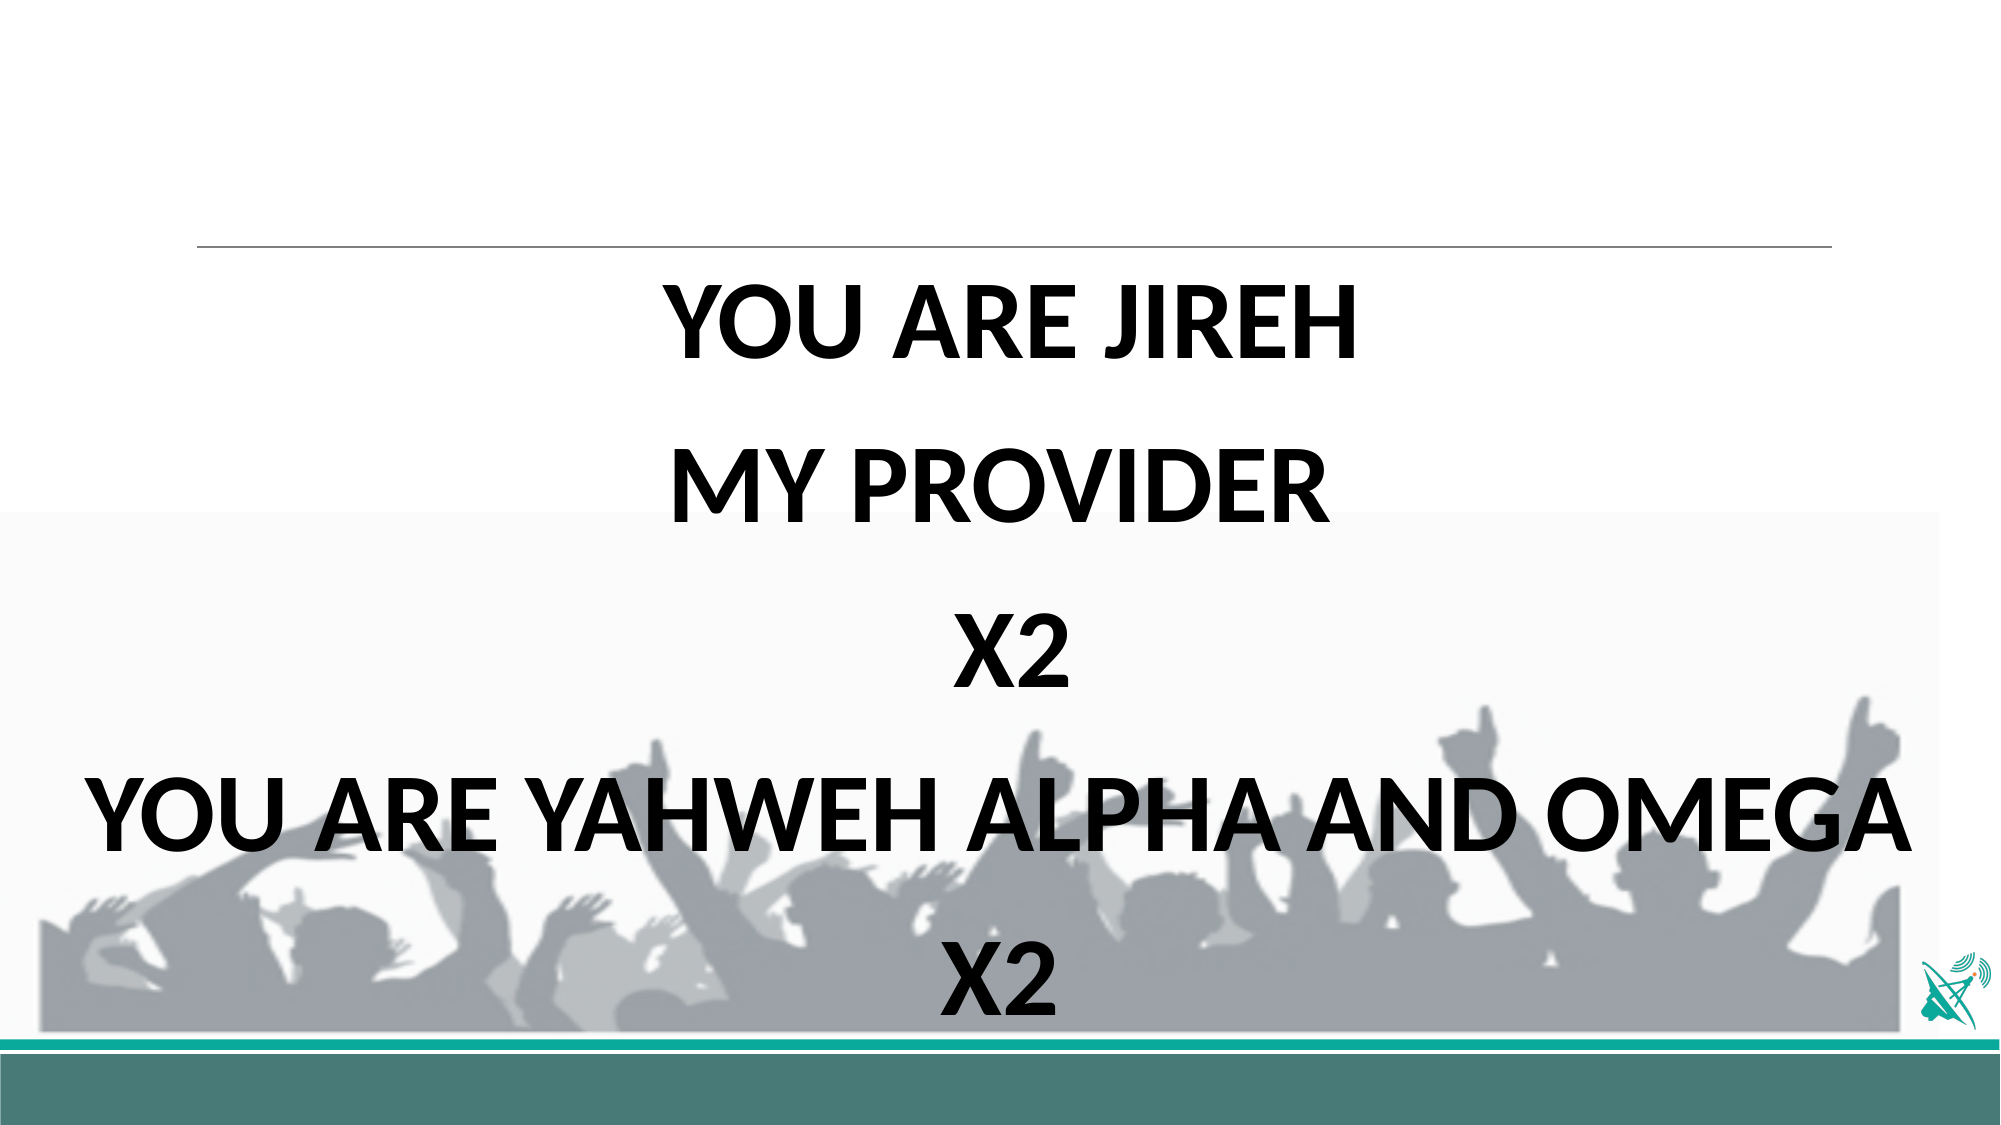

YOU ARE JIREH
MY PROVIDER
X2
YOU ARE YAHWEH ALPHA AND OMEGA
X2